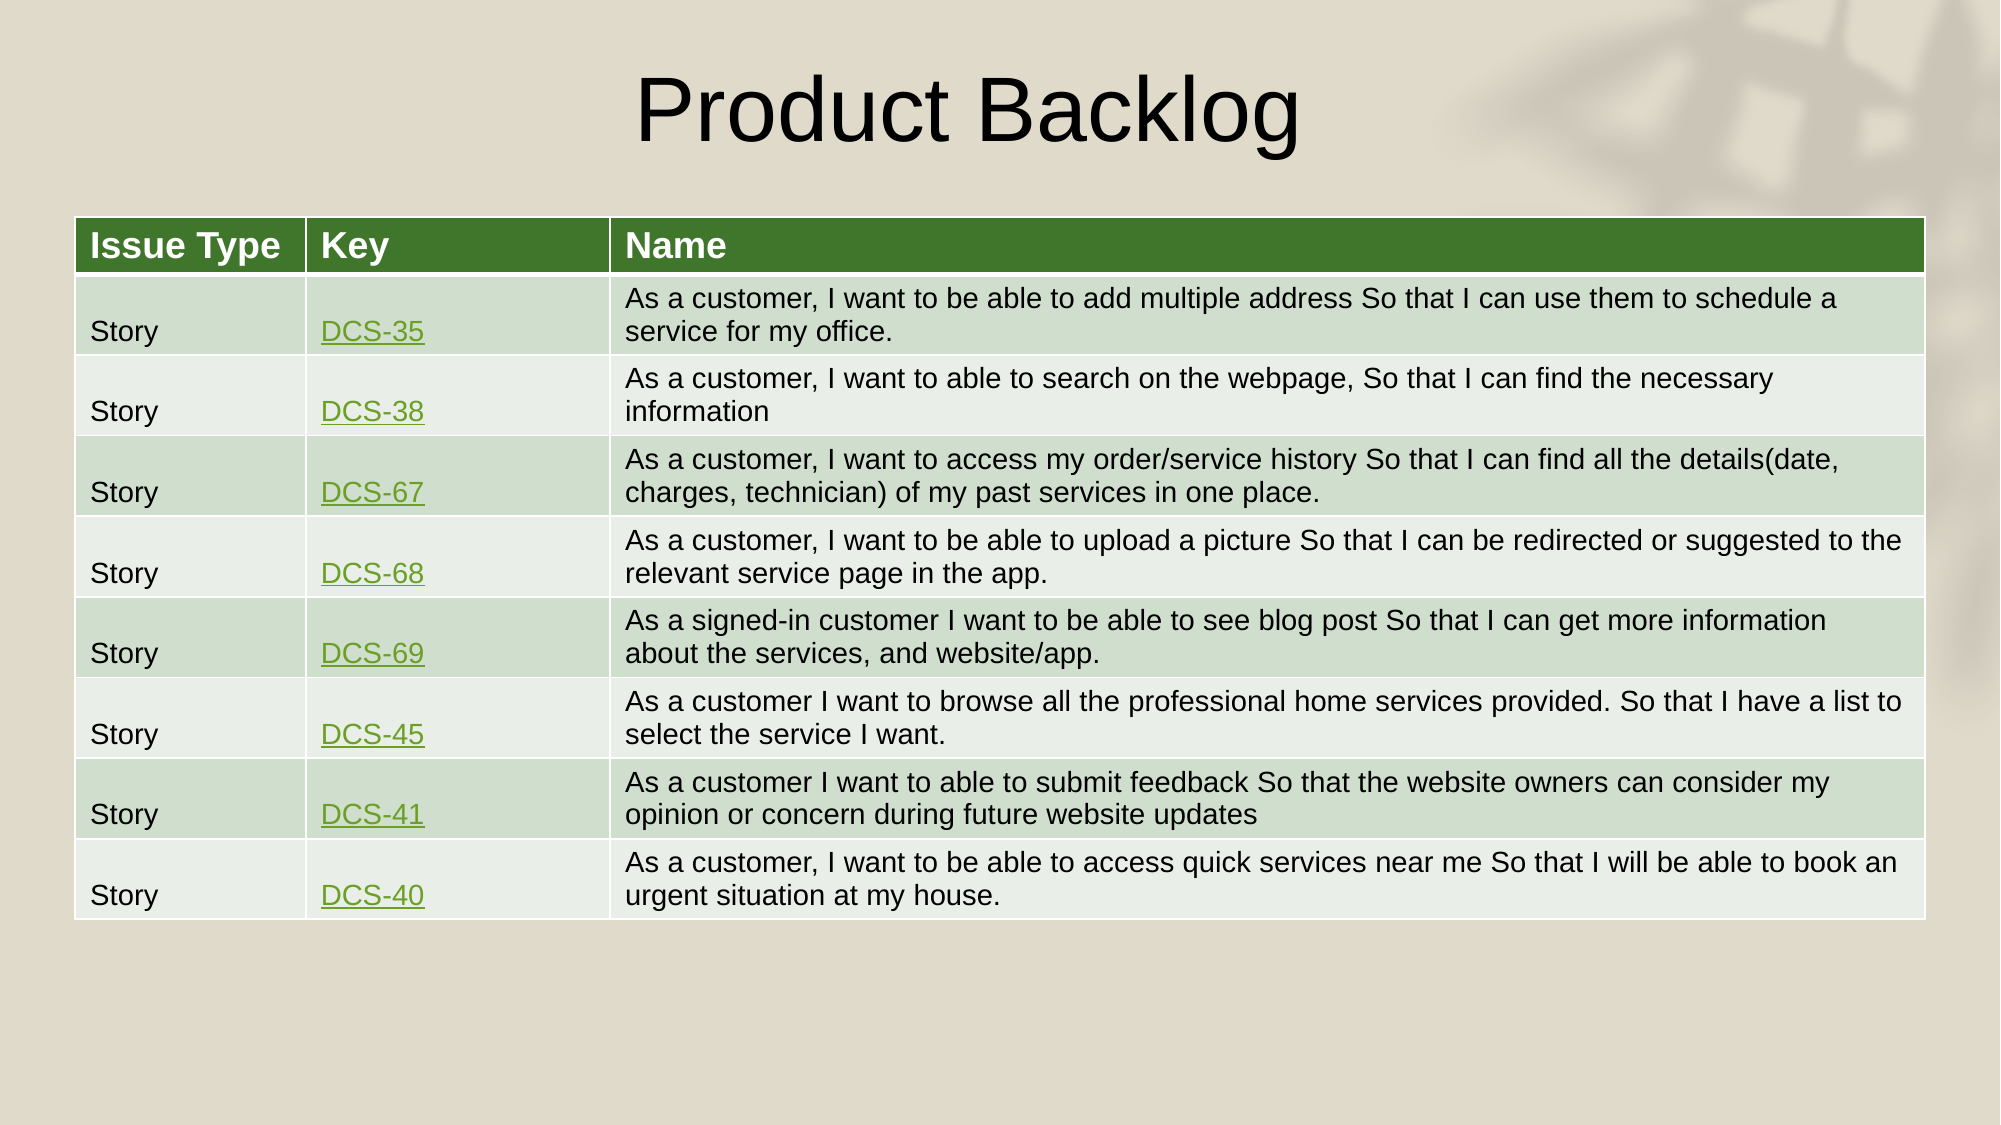

# Product Backlog
| Issue Type | Key | Name |
| --- | --- | --- |
| Story | DCS-35 | As a customer, I want to be able to add multiple address So that I can use them to schedule a service for my office. |
| Story | DCS-38 | As a customer, I want to able to search on the webpage, So that I can find the necessary information |
| Story | DCS-67 | As a customer, I want to access my order/service history So that I can find all the details(date, charges, technician) of my past services in one place. |
| Story | DCS-68 | As a customer, I want to be able to upload a picture So that I can be redirected or suggested to the relevant service page in the app. |
| Story | DCS-69 | As a signed-in customer I want to be able to see blog post So that I can get more information about the services, and website/app. |
| Story | DCS-45 | As a customer I want to browse all the professional home services provided. So that I have a list to select the service I want. |
| Story | DCS-41 | As a customer I want to able to submit feedback So that the website owners can consider my opinion or concern during future website updates |
| Story | DCS-40 | As a customer, I want to be able to access quick services near me So that I will be able to book an urgent situation at my house. |